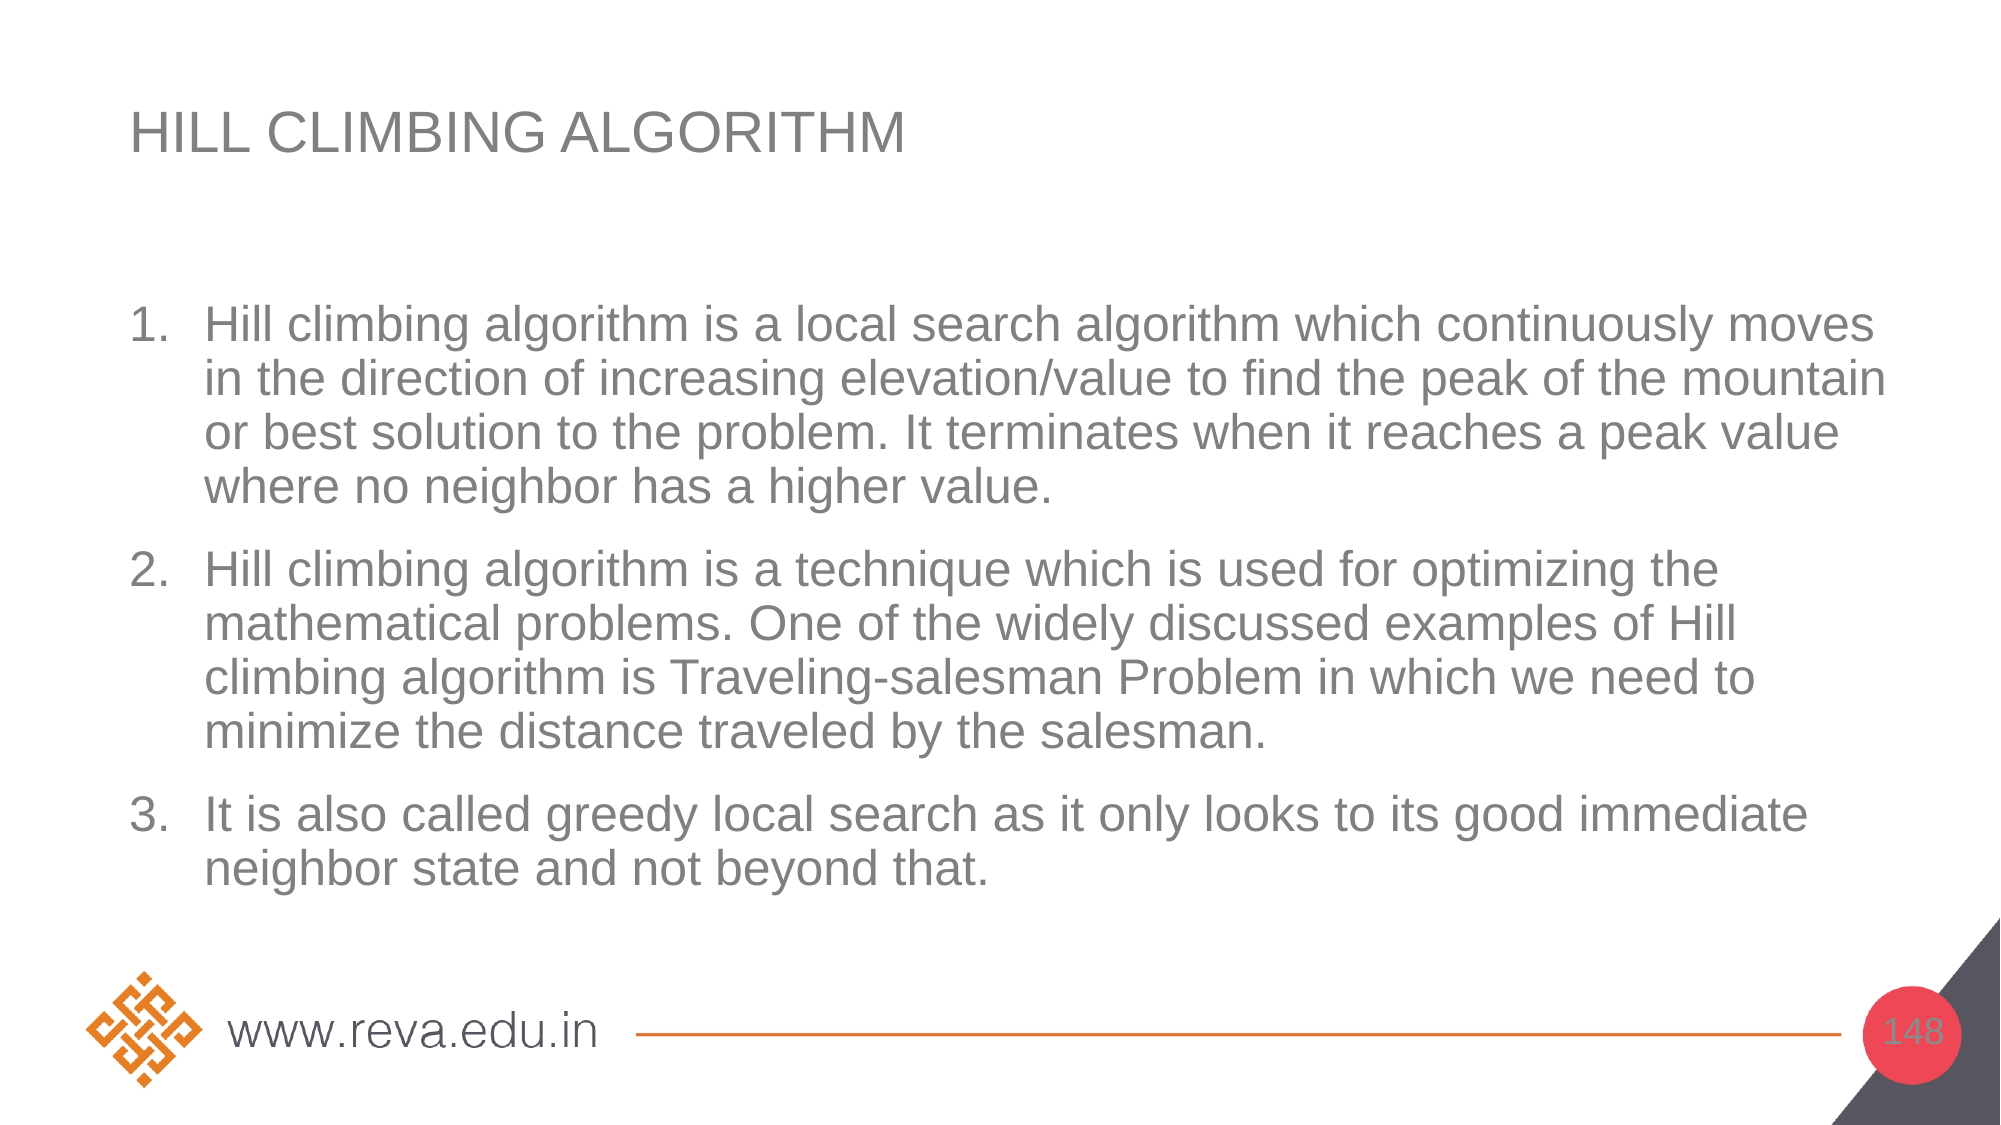

# Hill Climbing Algorithm
Hill climbing algorithm is a local search algorithm which continuously moves in the direction of increasing elevation/value to find the peak of the mountain or best solution to the problem. It terminates when it reaches a peak value where no neighbor has a higher value.
Hill climbing algorithm is a technique which is used for optimizing the mathematical problems. One of the widely discussed examples of Hill climbing algorithm is Traveling-salesman Problem in which we need to minimize the distance traveled by the salesman.
It is also called greedy local search as it only looks to its good immediate neighbor state and not beyond that.
148